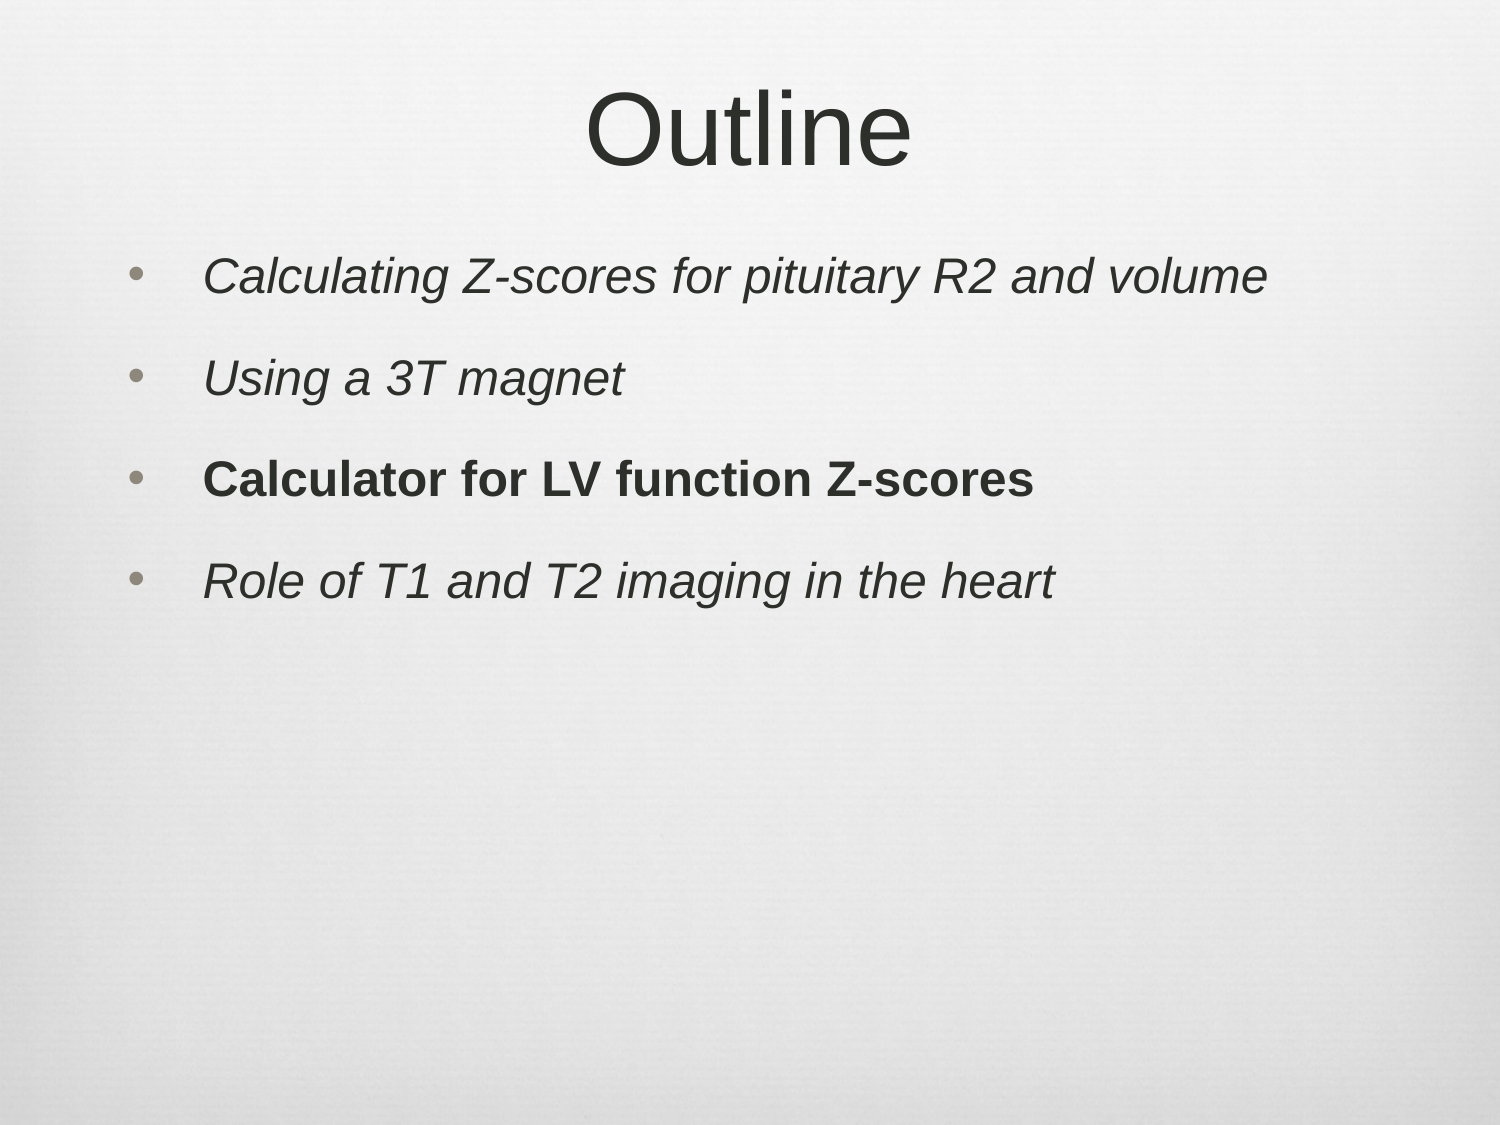

# Outline
Calculating Z-scores for pituitary R2 and volume
Using a 3T magnet
Calculator for LV function Z-scores
Role of T1 and T2 imaging in the heart